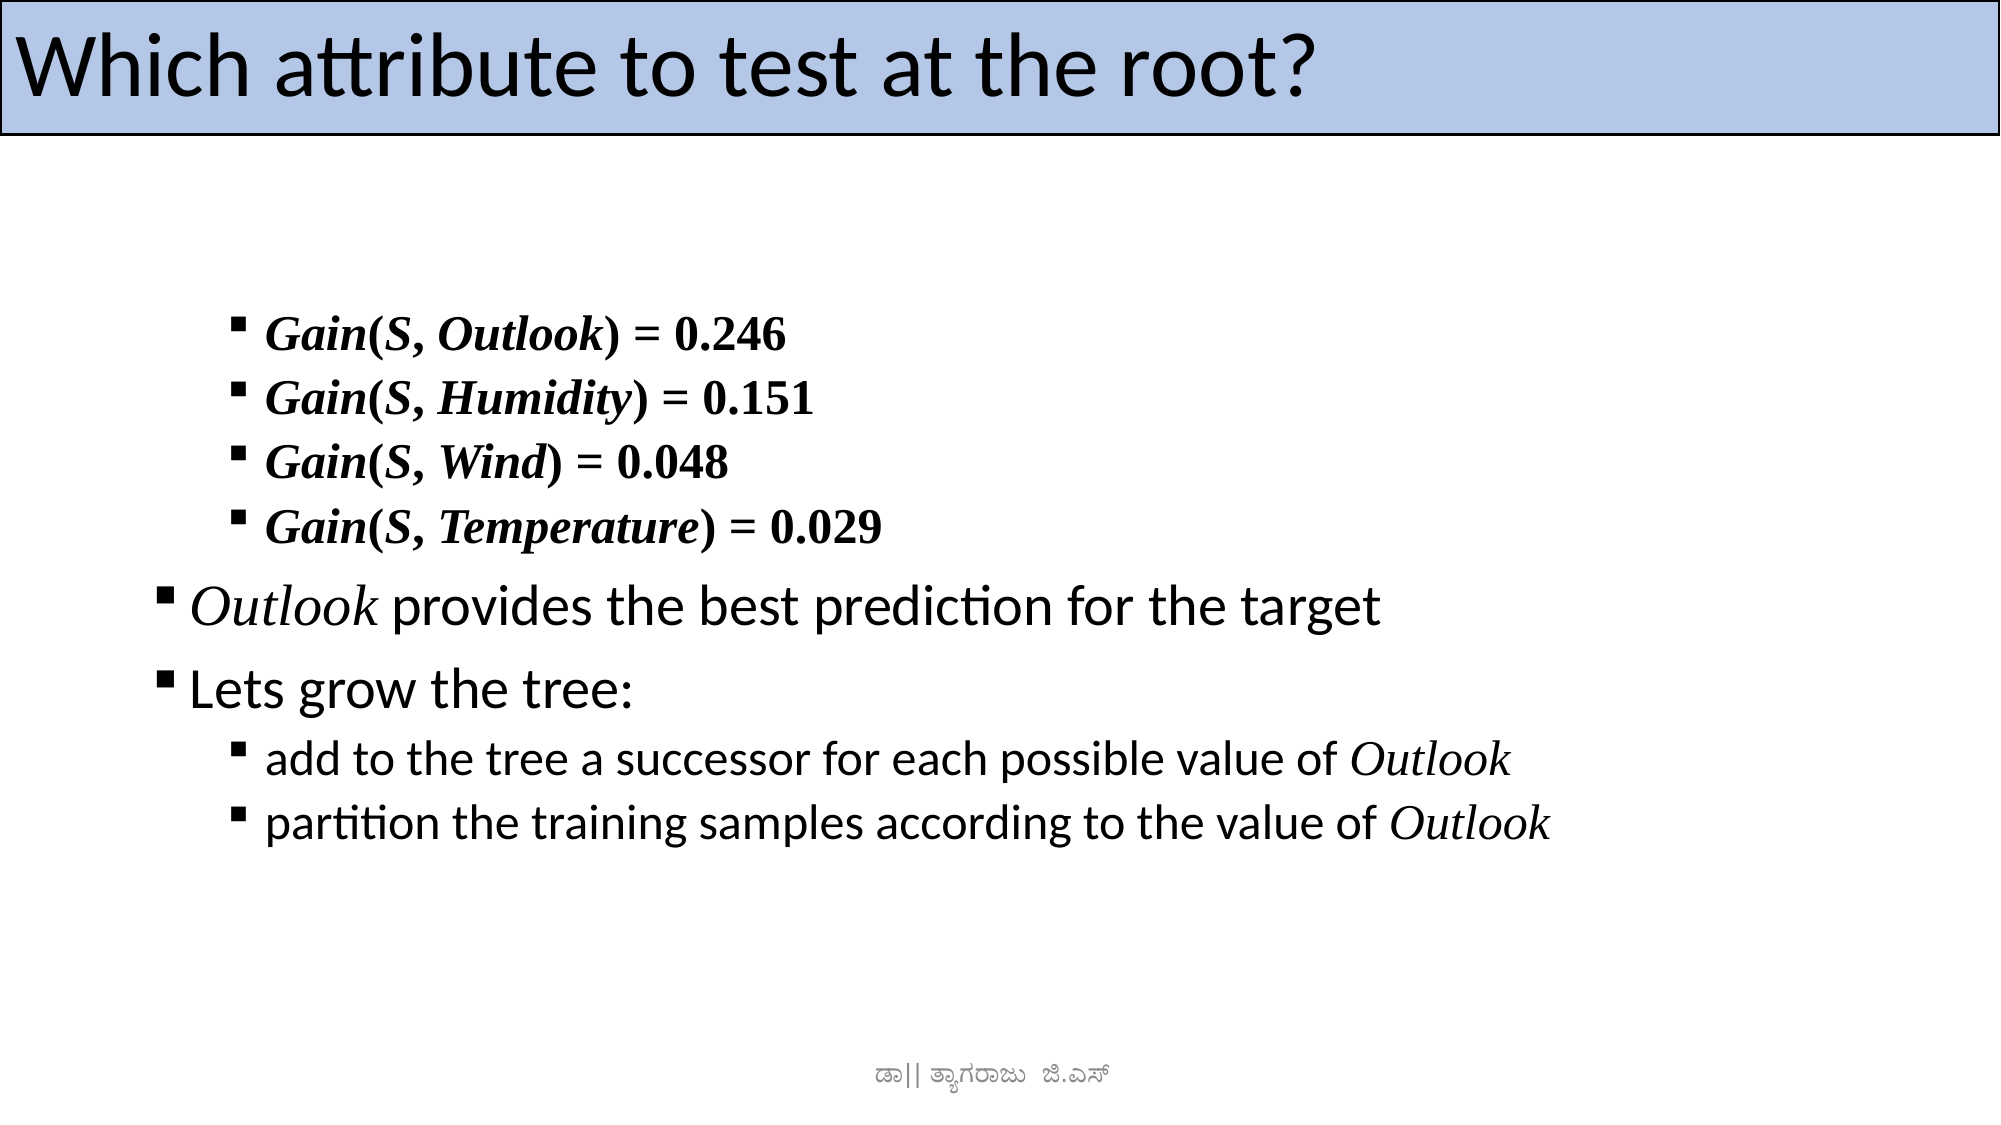

# Which attribute to test at the root?
Gain(S, Outlook) = 0.246
Gain(S, Humidity) = 0.151
Gain(S, Wind) = 0.048
Gain(S, Temperature) = 0.029
Outlook provides the best prediction for the target
Lets grow the tree:
add to the tree a successor for each possible value of Outlook
partition the training samples according to the value of Outlook

ಡಾ|| ತ್ಯಾಗರಾಜು  ಜಿ.ಎಸ್